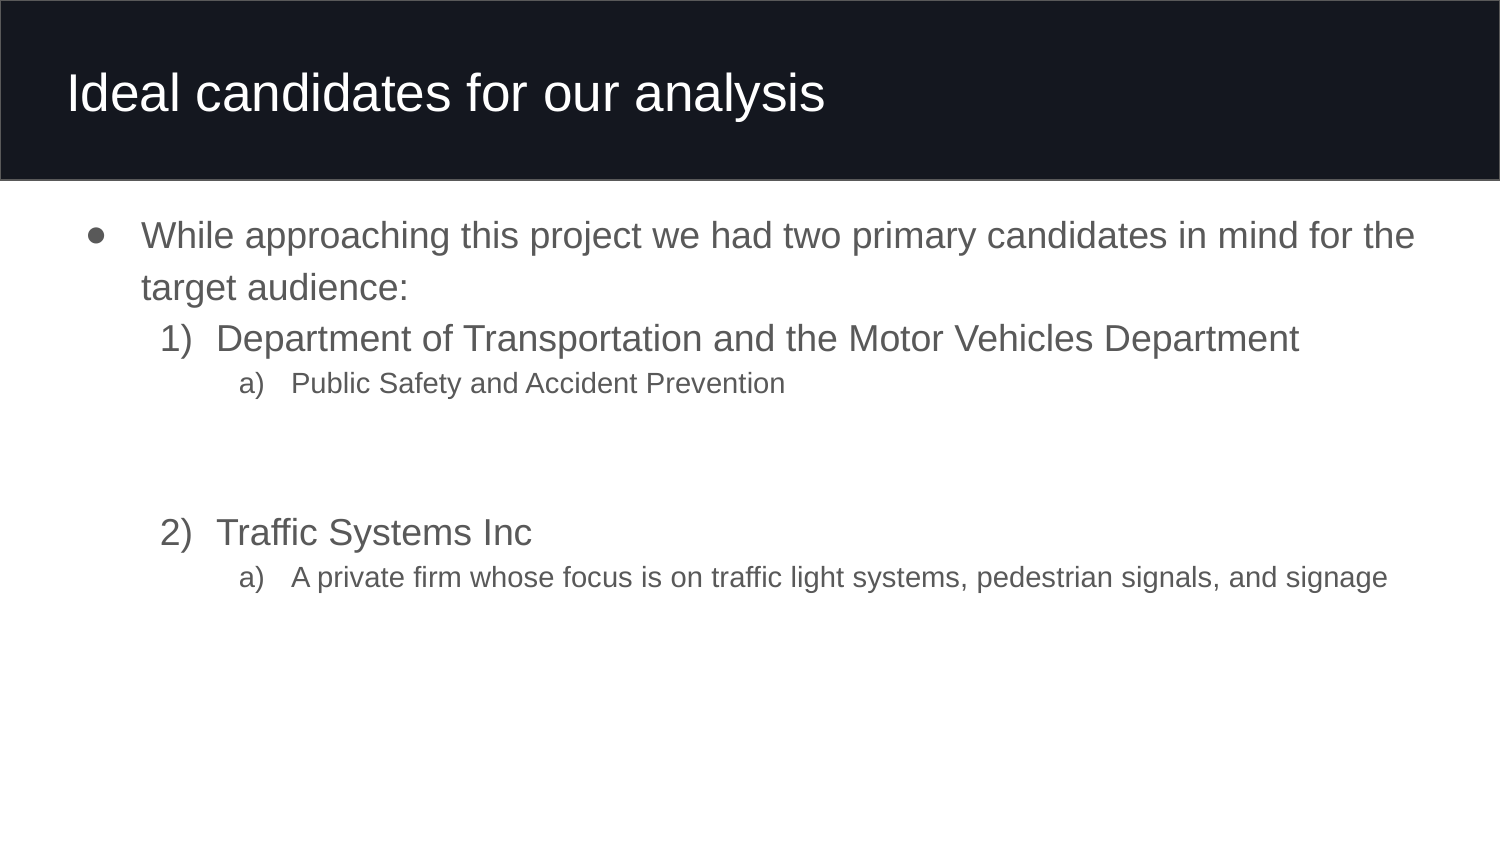

# Ideal candidates for our analysis
While approaching this project we had two primary candidates in mind for the target audience:
Department of Transportation and the Motor Vehicles Department
Public Safety and Accident Prevention

Traffic Systems Inc
A private firm whose focus is on traffic light systems, pedestrian signals, and signage